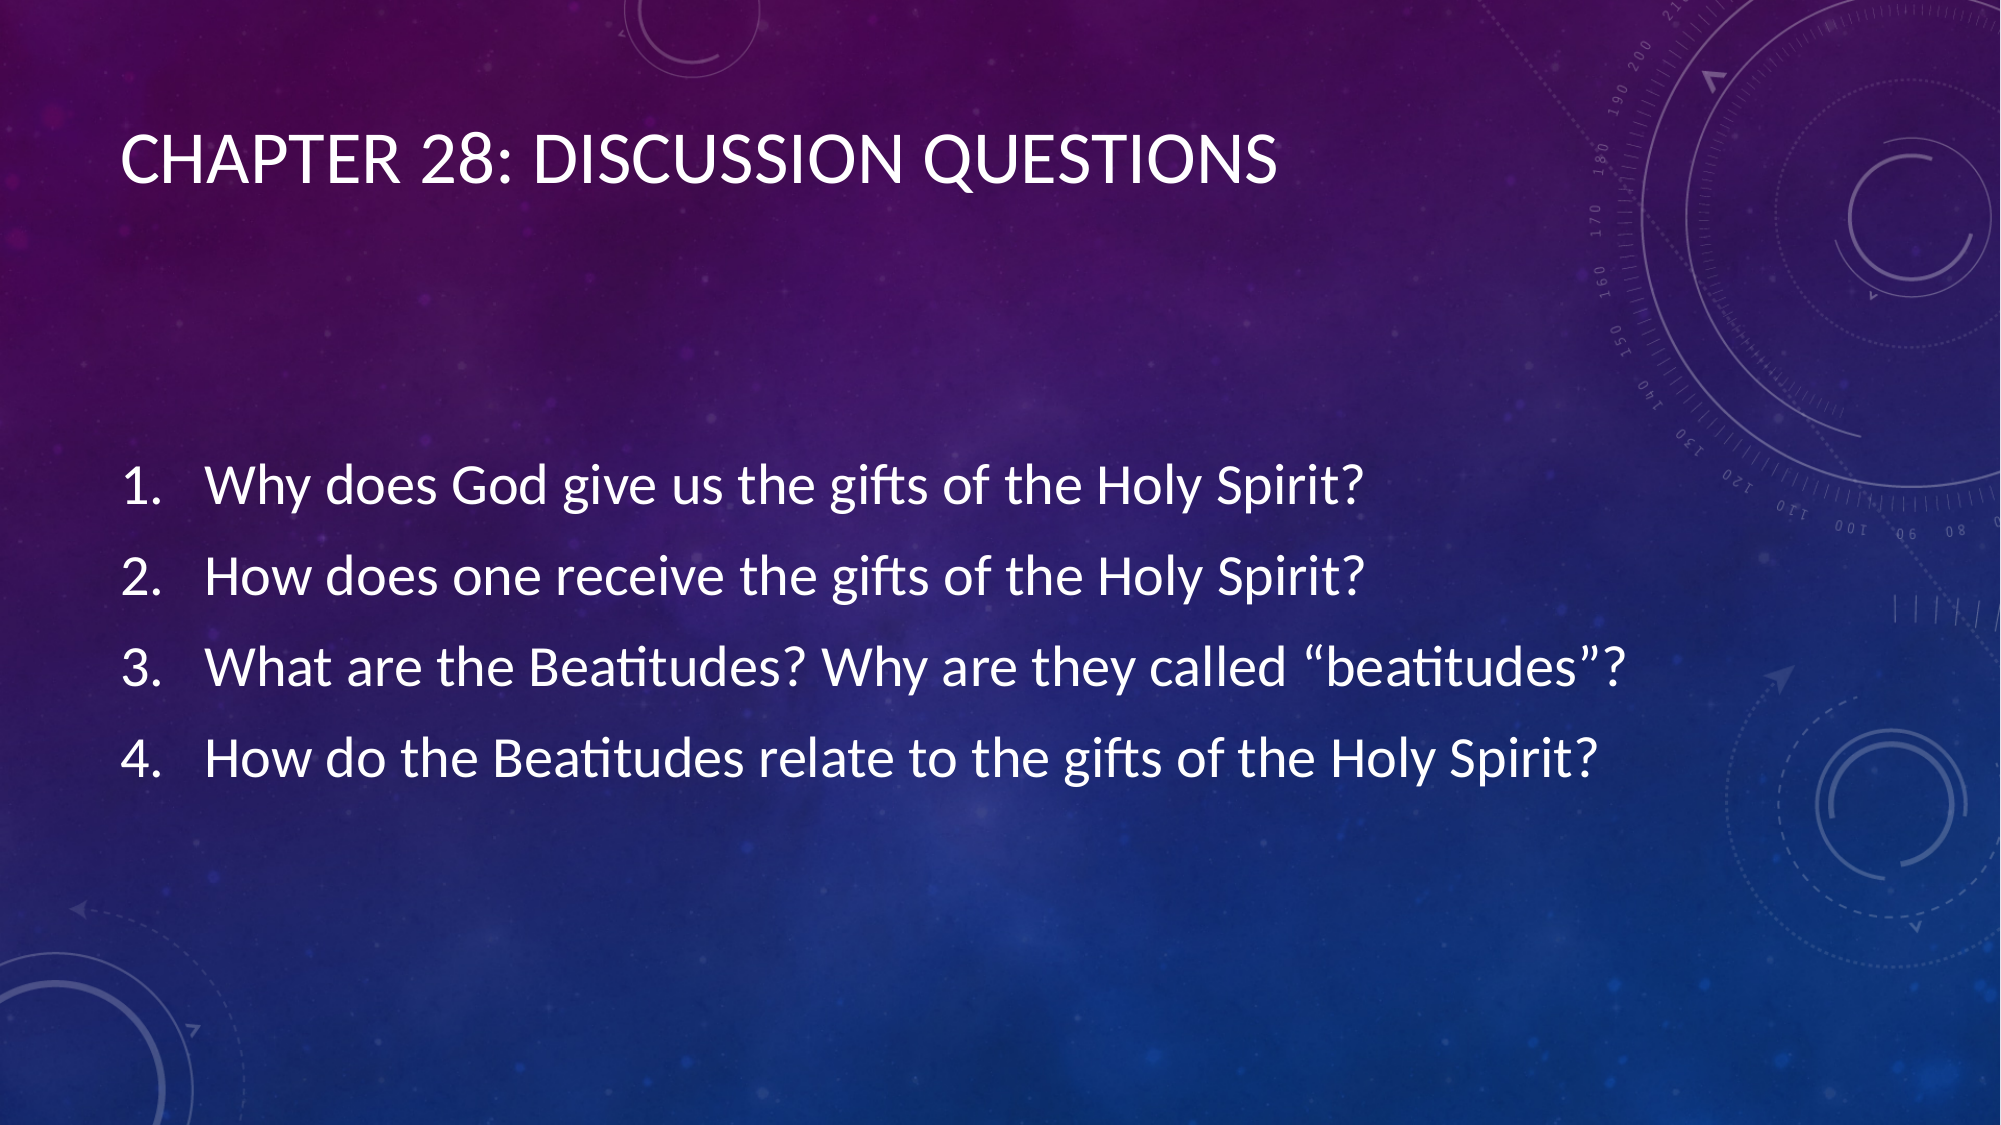

# Chapter 28: Discussion Questions
Why does God give us the gifts of the Holy Spirit?
How does one receive the gifts of the Holy Spirit?
What are the Beatitudes? Why are they called “beatitudes”?
How do the Beatitudes relate to the gifts of the Holy Spirit?